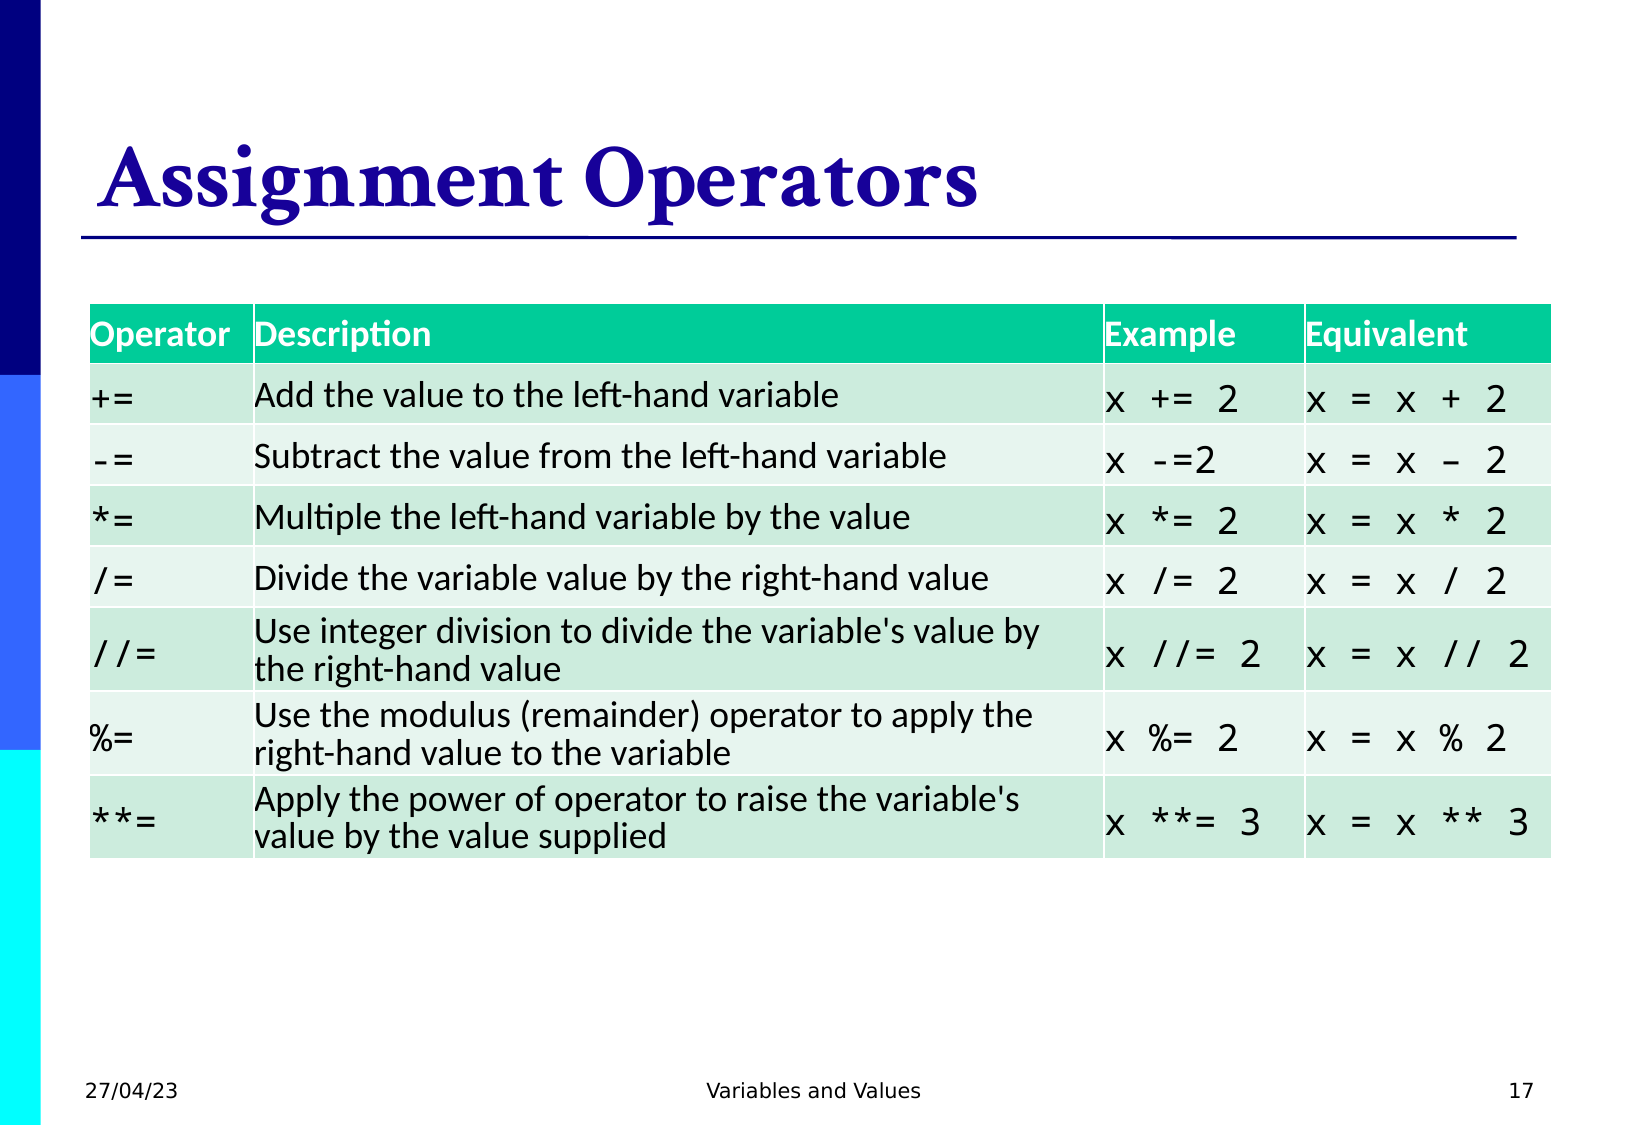

# Assignment Operators
| Operator | Description | Example | Equivalent |
| --- | --- | --- | --- |
| += | Add the value to the left-hand variable | x += 2 | x = x + 2 |
| -= | Subtract the value from the left-hand variable | x -=2 | x = x – 2 |
| \*= | Multiple the left-hand variable by the value | x \*= 2 | x = x \* 2 |
| /= | Divide the variable value by the right-hand value | x /= 2 | x = x / 2 |
| //= | Use integer division to divide the variable's value by the right-hand value | x //= 2 | x = x // 2 |
| %= | Use the modulus (remainder) operator to apply the right-hand value to the variable | x %= 2 | x = x % 2 |
| \*\*= | Apply the power of operator to raise the variable's value by the value supplied | x \*\*= 3 | x = x \*\* 3 |
27/04/23
Variables and Values
17